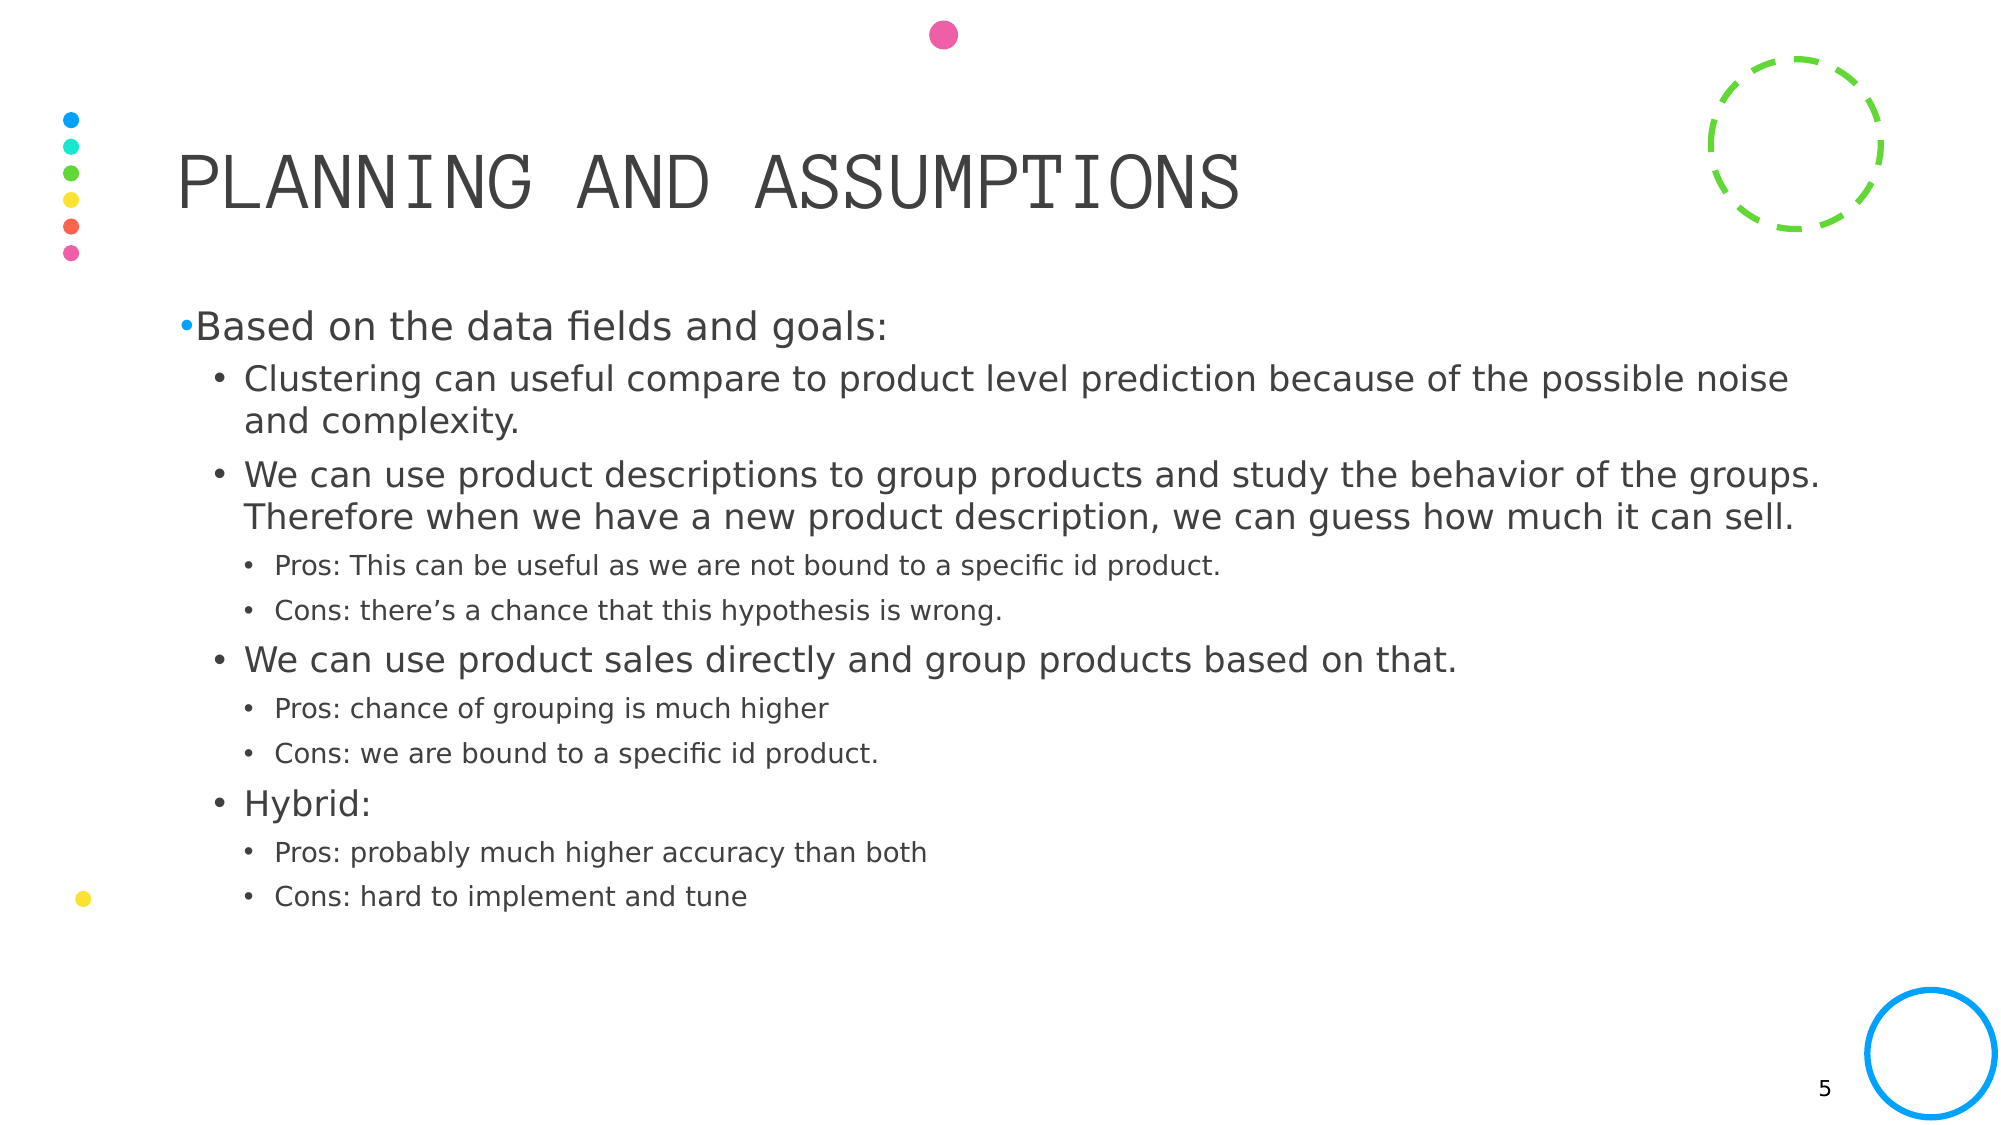

# Planning and Assumptions
Based on the data fields and goals:
Clustering can useful compare to product level prediction because of the possible noise and complexity.
We can use product descriptions to group products and study the behavior of the groups. Therefore when we have a new product description, we can guess how much it can sell.
Pros: This can be useful as we are not bound to a specific id product.
Cons: there’s a chance that this hypothesis is wrong.
We can use product sales directly and group products based on that.
Pros: chance of grouping is much higher
Cons: we are bound to a specific id product.
Hybrid:
Pros: probably much higher accuracy than both
Cons: hard to implement and tune
5